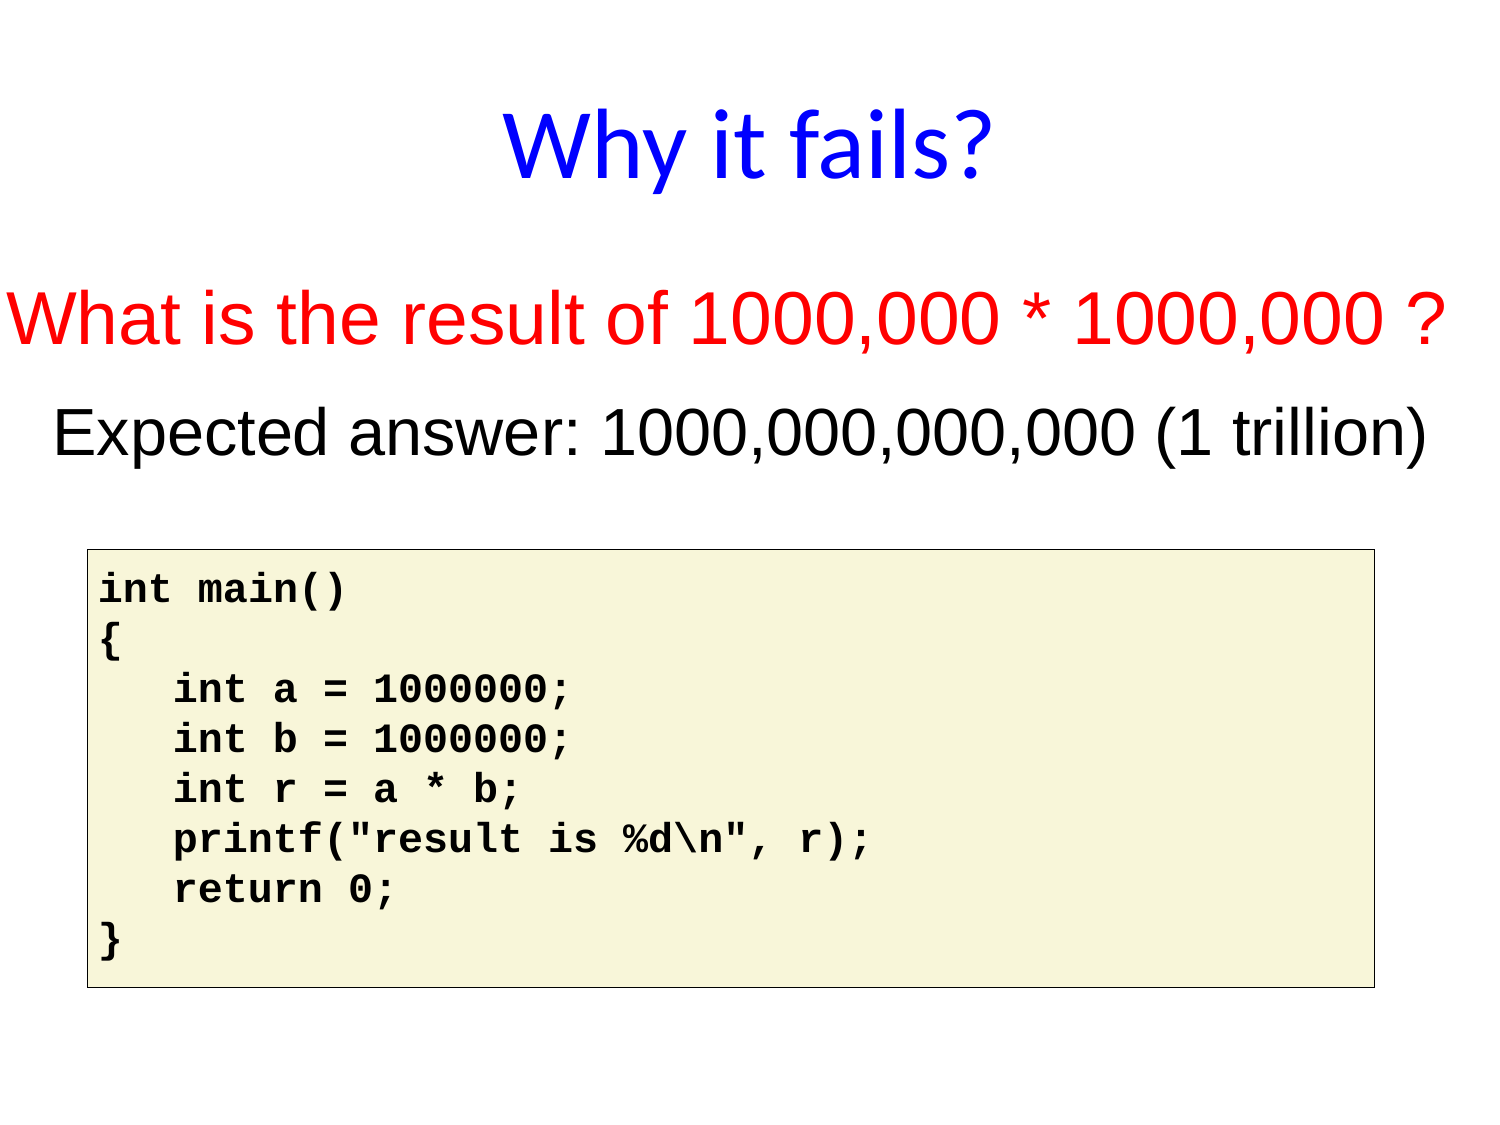

# Why it fails?
What is the result of 1000,000 * 1000,000 ?
Expected answer: 1000,000,000,000 (1 trillion)
int main()
{
   int a = 1000000;
   int b = 1000000;
   int r = a * b;
   printf("result is %d\n", r);
   return 0;
}